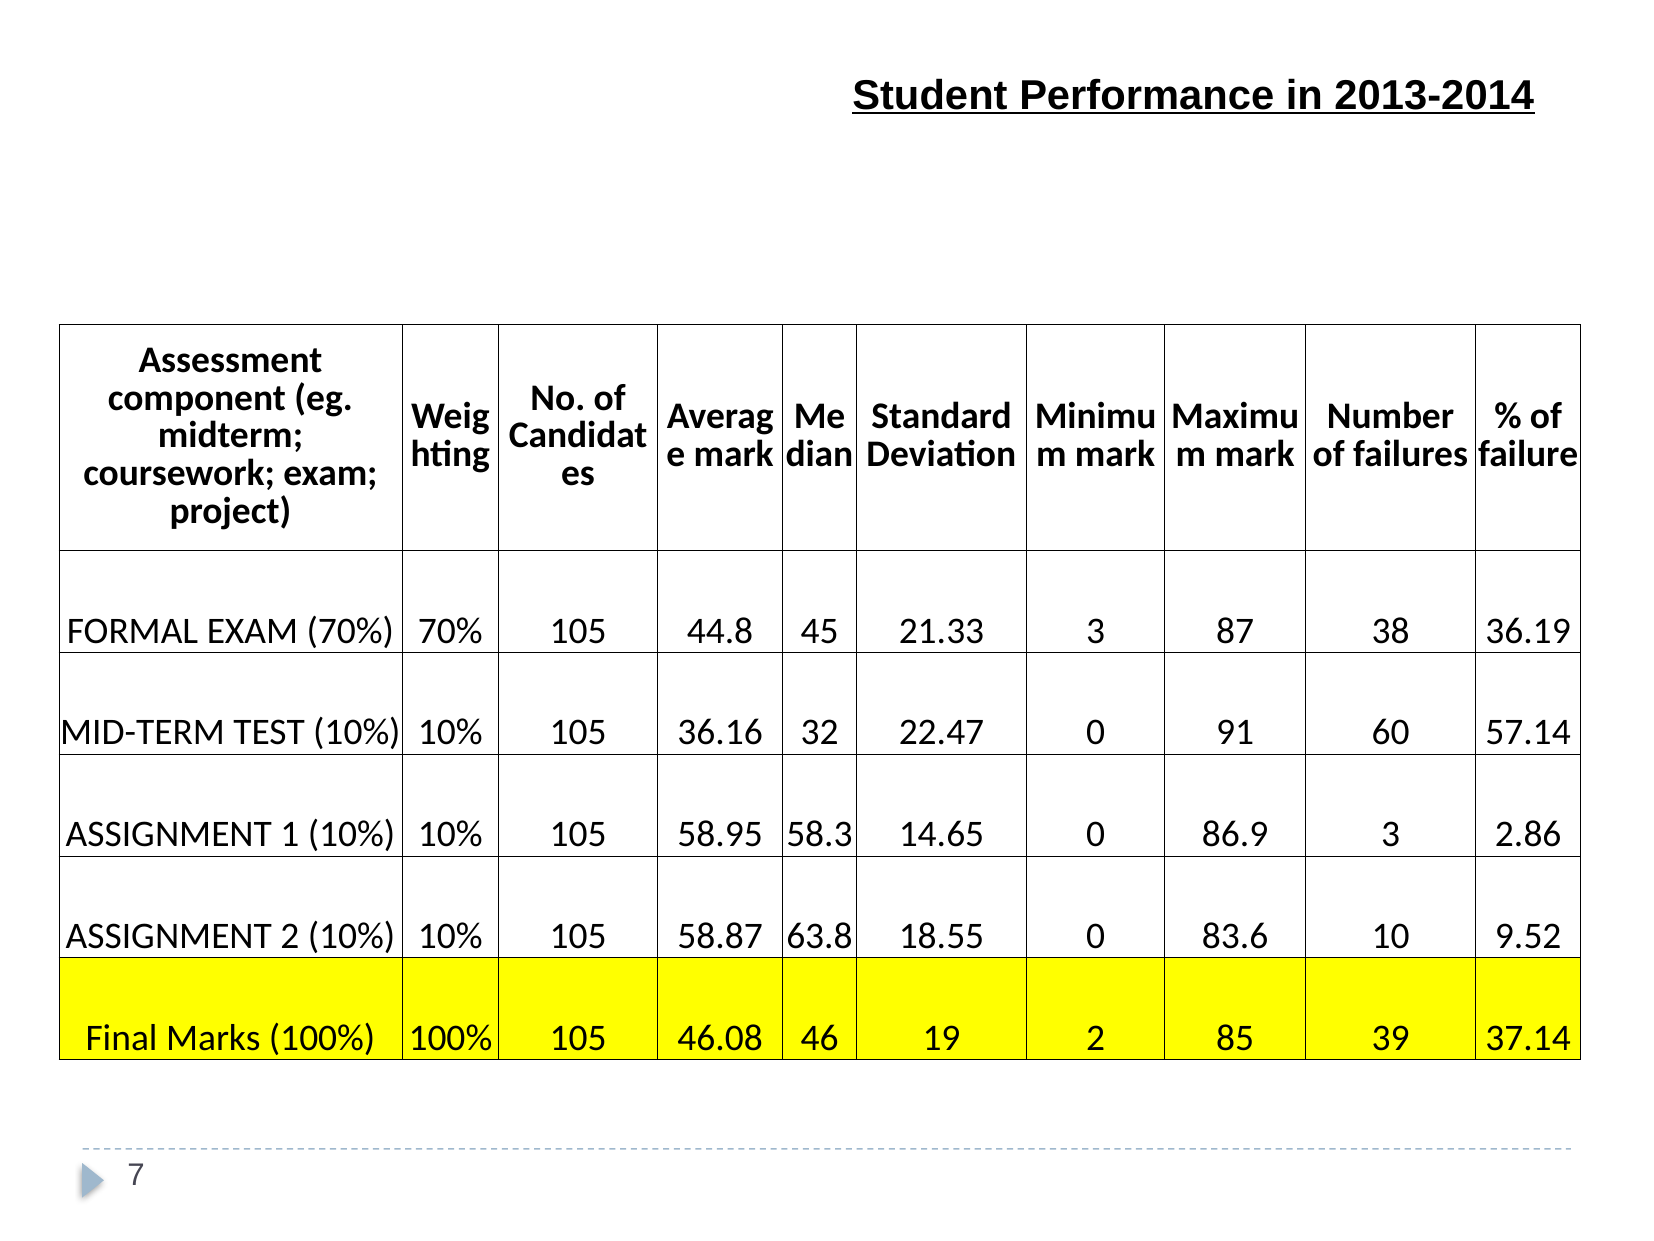

Student Performance in 2013-2014
| Assessment component (eg. midterm; coursework; exam; project) | Weighting | No. of Candidates | Average mark | Median | Standard Deviation | Minimum mark | Maximum mark | Number of failures | % of failure |
| --- | --- | --- | --- | --- | --- | --- | --- | --- | --- |
| FORMAL EXAM (70%) | 70% | 105 | 44.8 | 45 | 21.33 | 3 | 87 | 38 | 36.19 |
| MID-TERM TEST (10%) | 10% | 105 | 36.16 | 32 | 22.47 | 0 | 91 | 60 | 57.14 |
| ASSIGNMENT 1 (10%) | 10% | 105 | 58.95 | 58.3 | 14.65 | 0 | 86.9 | 3 | 2.86 |
| ASSIGNMENT 2 (10%) | 10% | 105 | 58.87 | 63.8 | 18.55 | 0 | 83.6 | 10 | 9.52 |
| Final Marks (100%) | 100% | 105 | 46.08 | 46 | 19 | 2 | 85 | 39 | 37.14 |
7